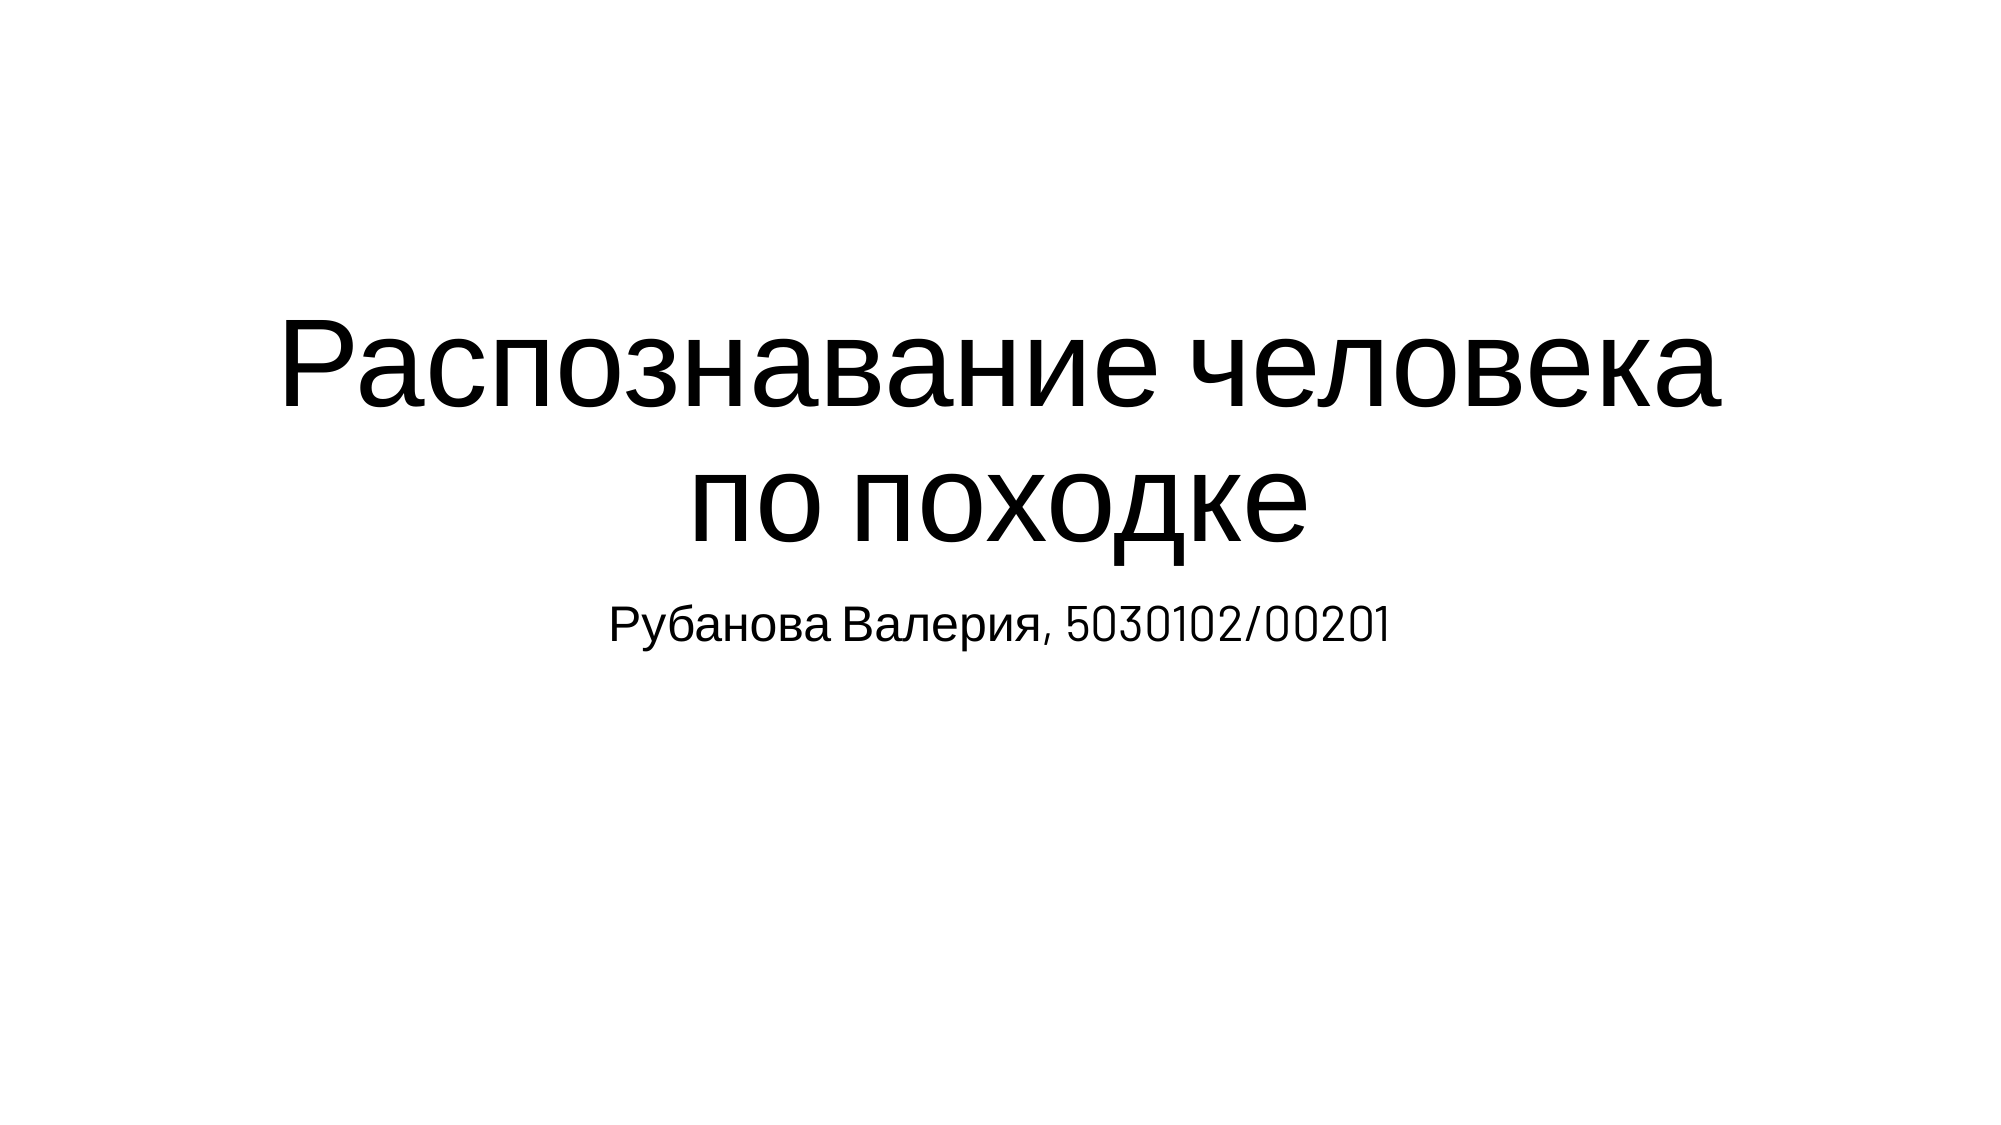

# Распознавание человека по походке
Рубанова Валерия, 5030102/00201